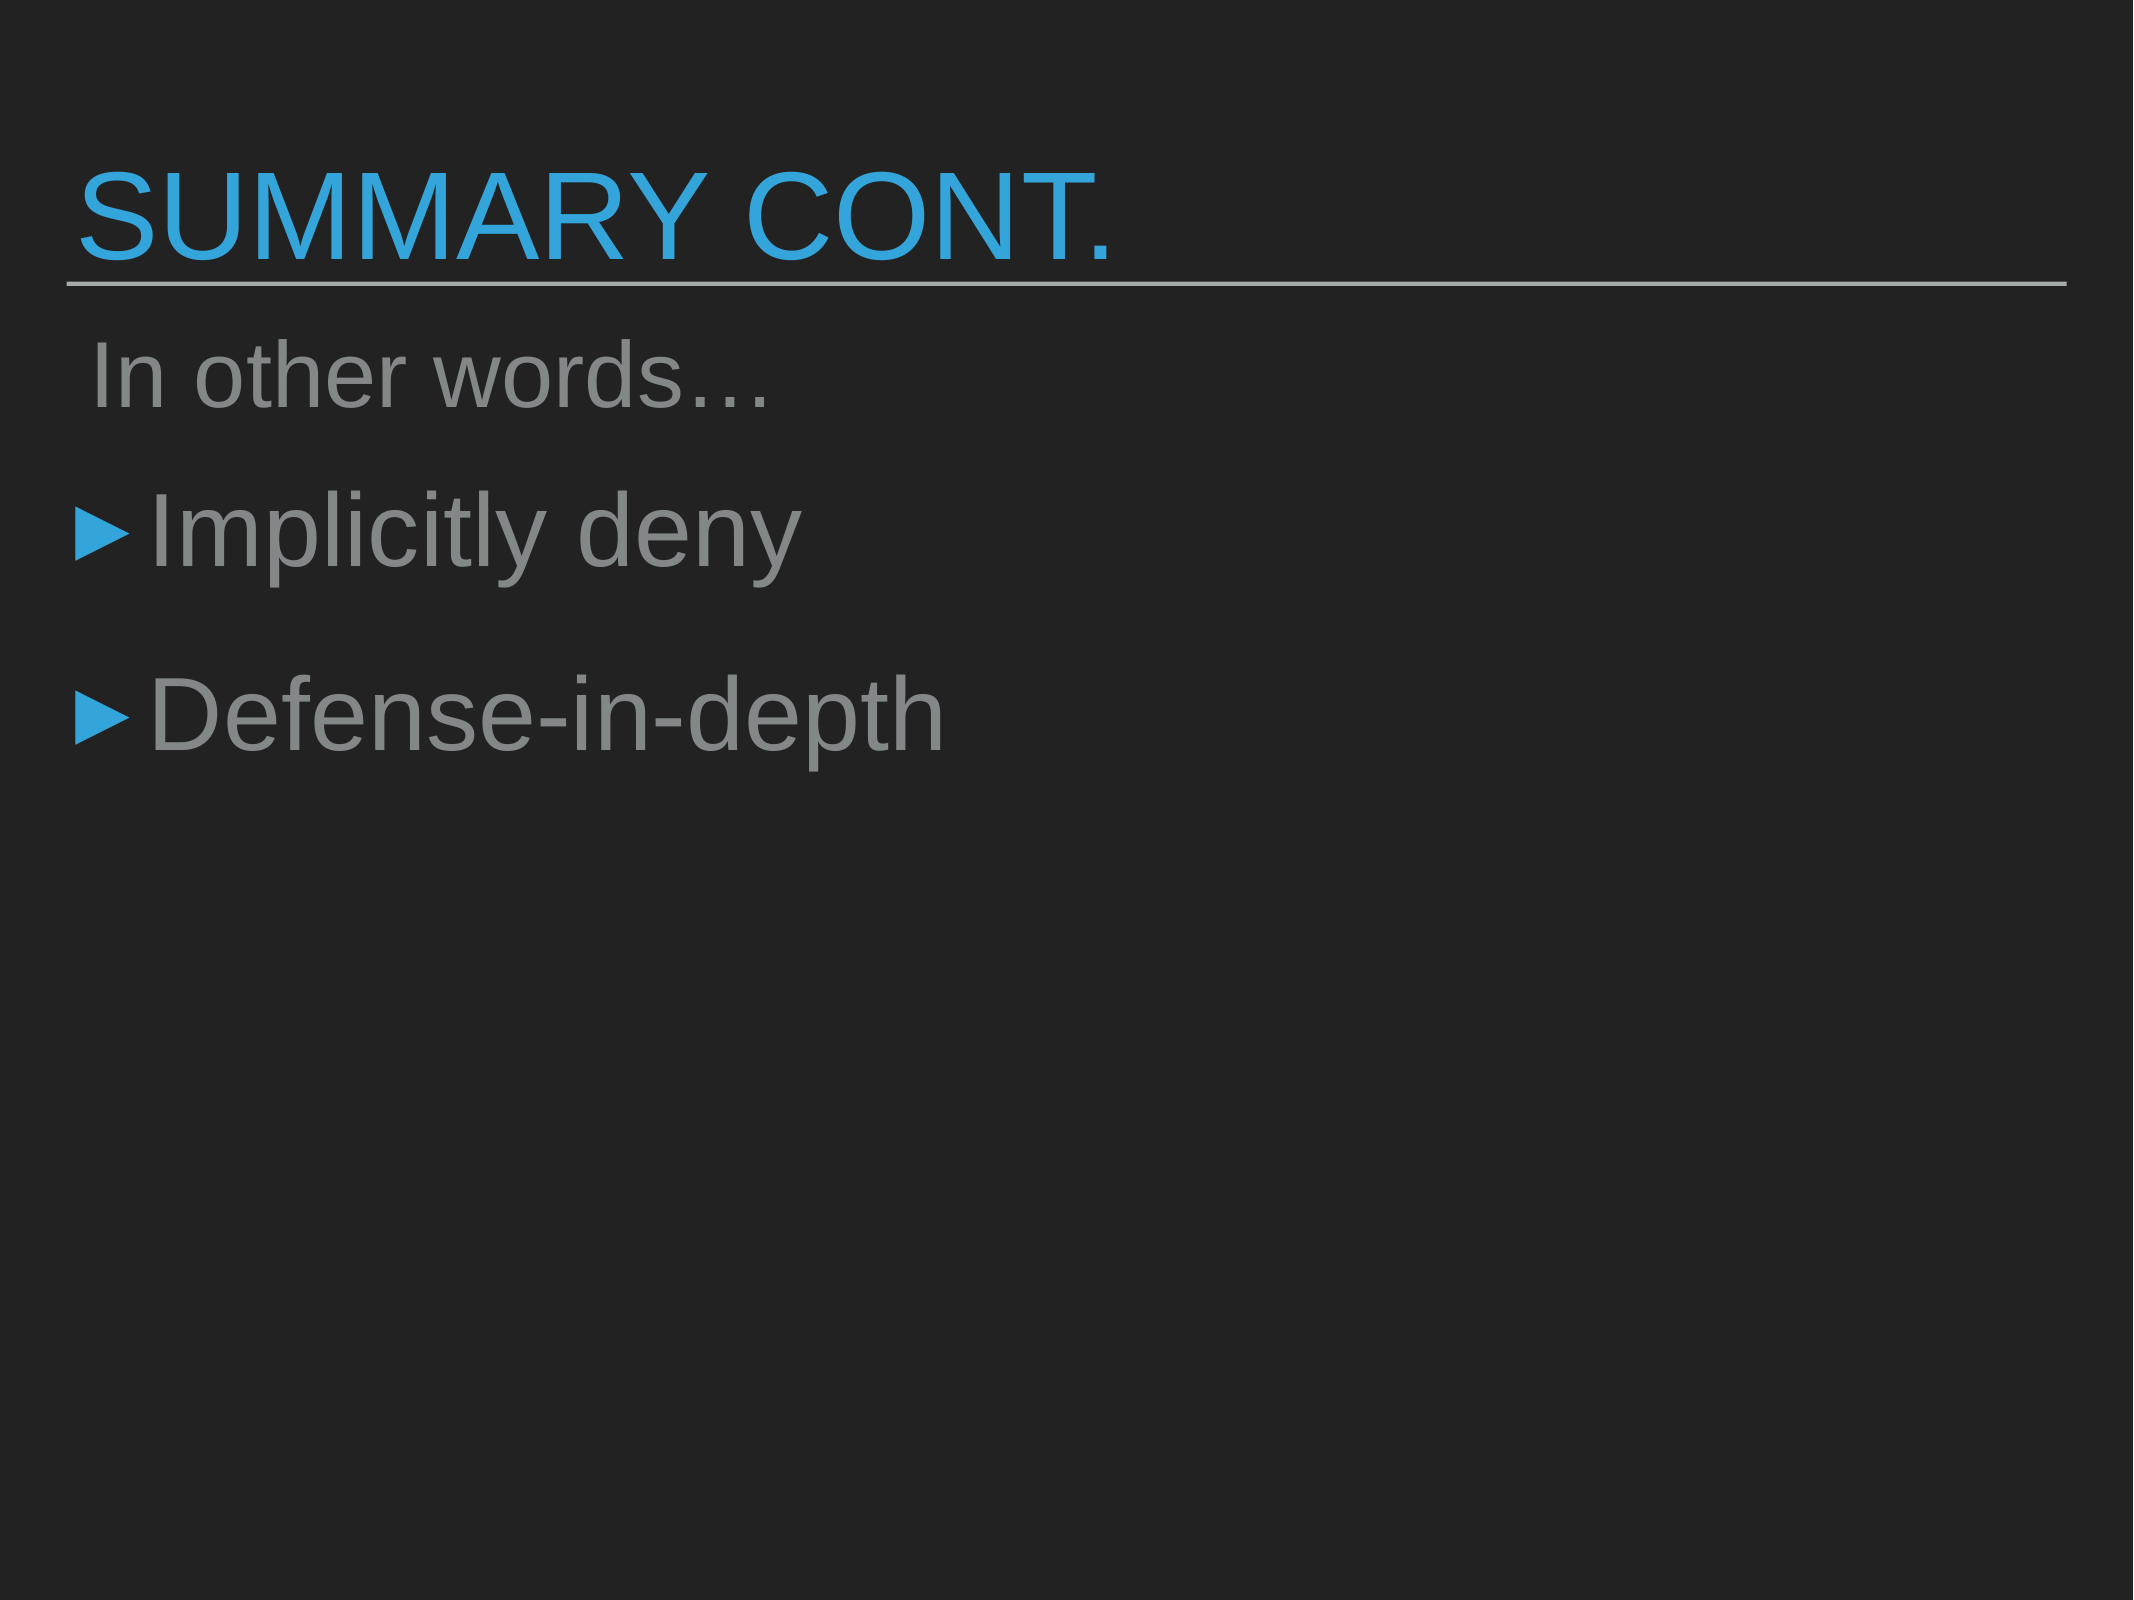

# Summary cont.
In other words…
Implicitly deny
Defense-in-depth